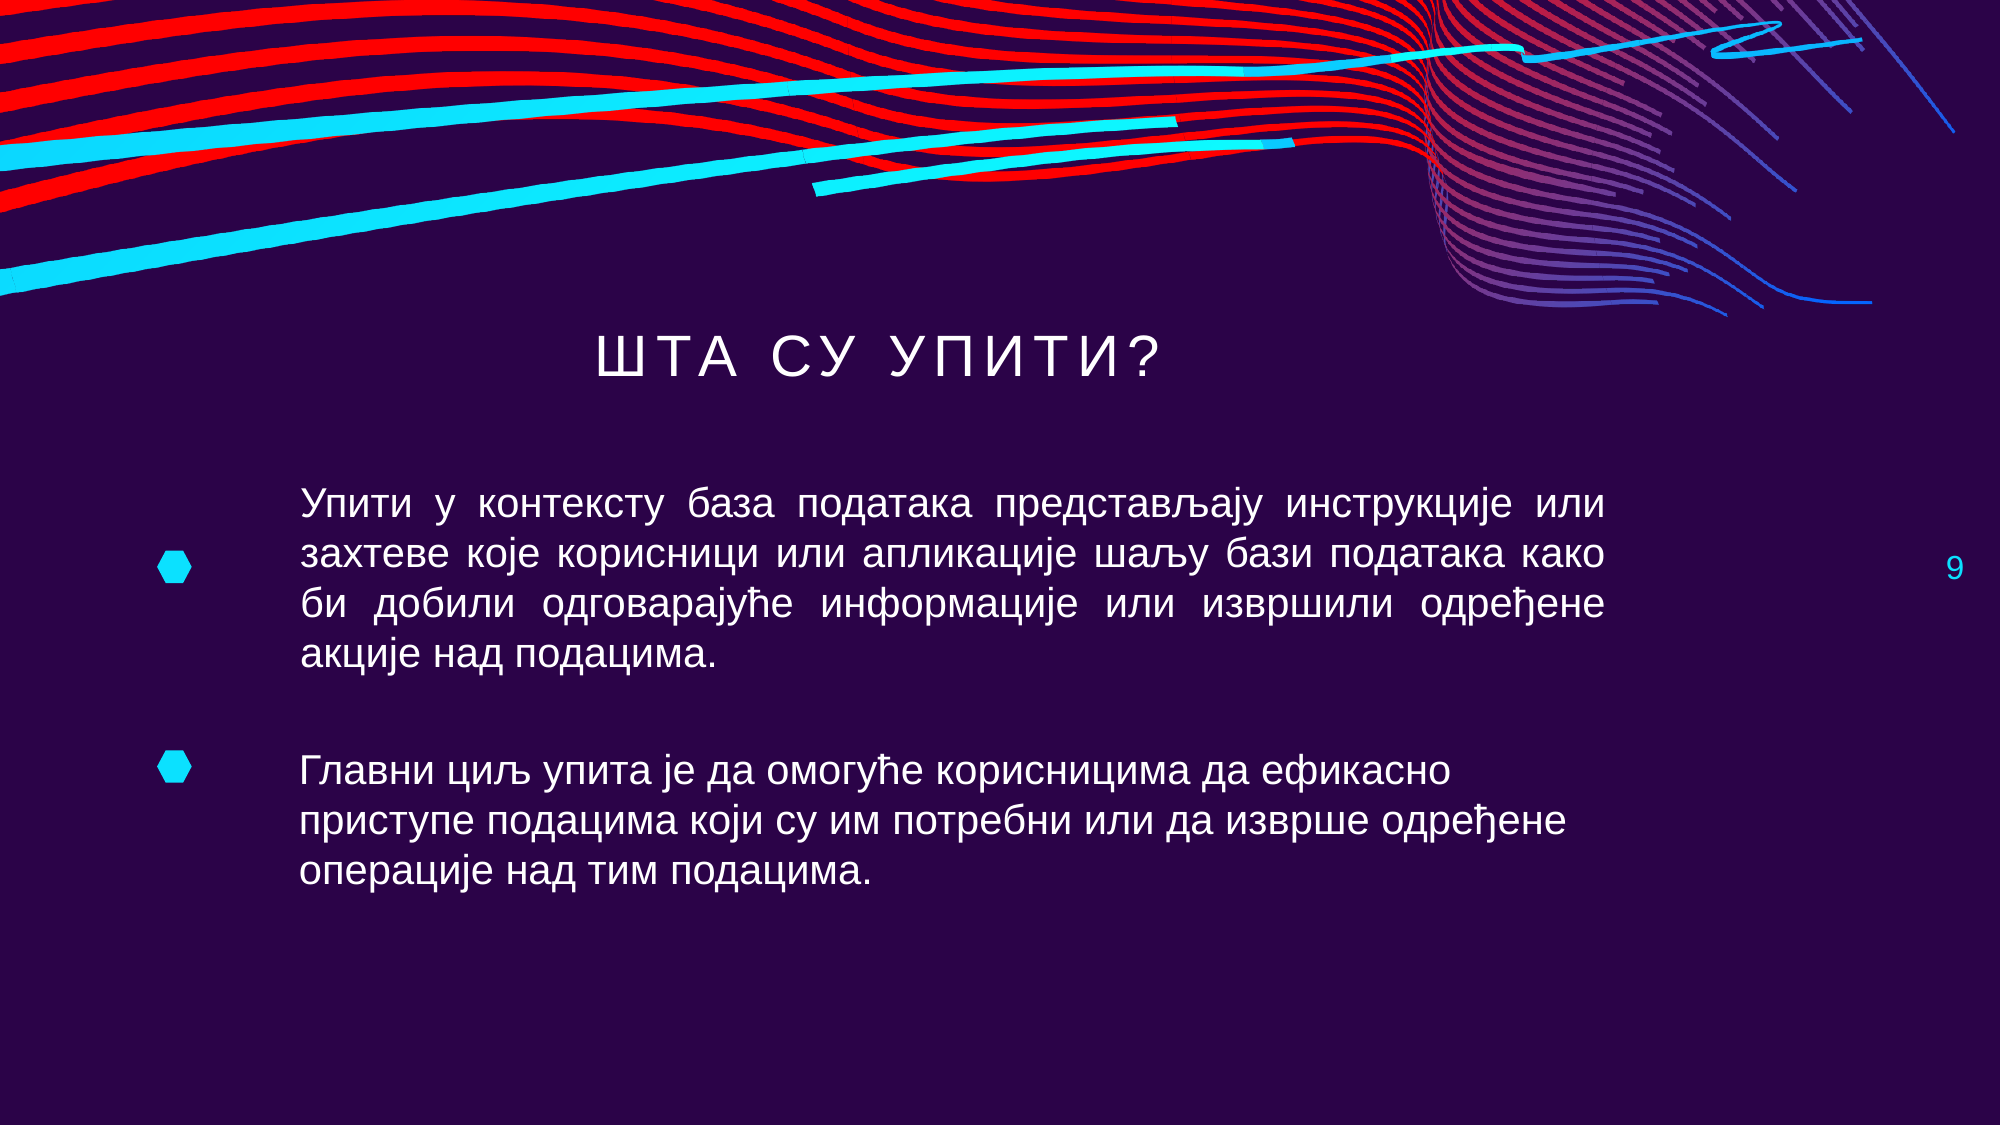

# Шта су упити?
Упити у контексту база података представљају инструкције или захтеве које корисници или апликације шаљу бази података како би добили одговарајуће информације или извршили одређене акције над подацима.
9

Главни циљ упита је да омогуће корисницима да ефикасно приступе подацима који су им потребни или да изврше одређене операције над тим подацима.